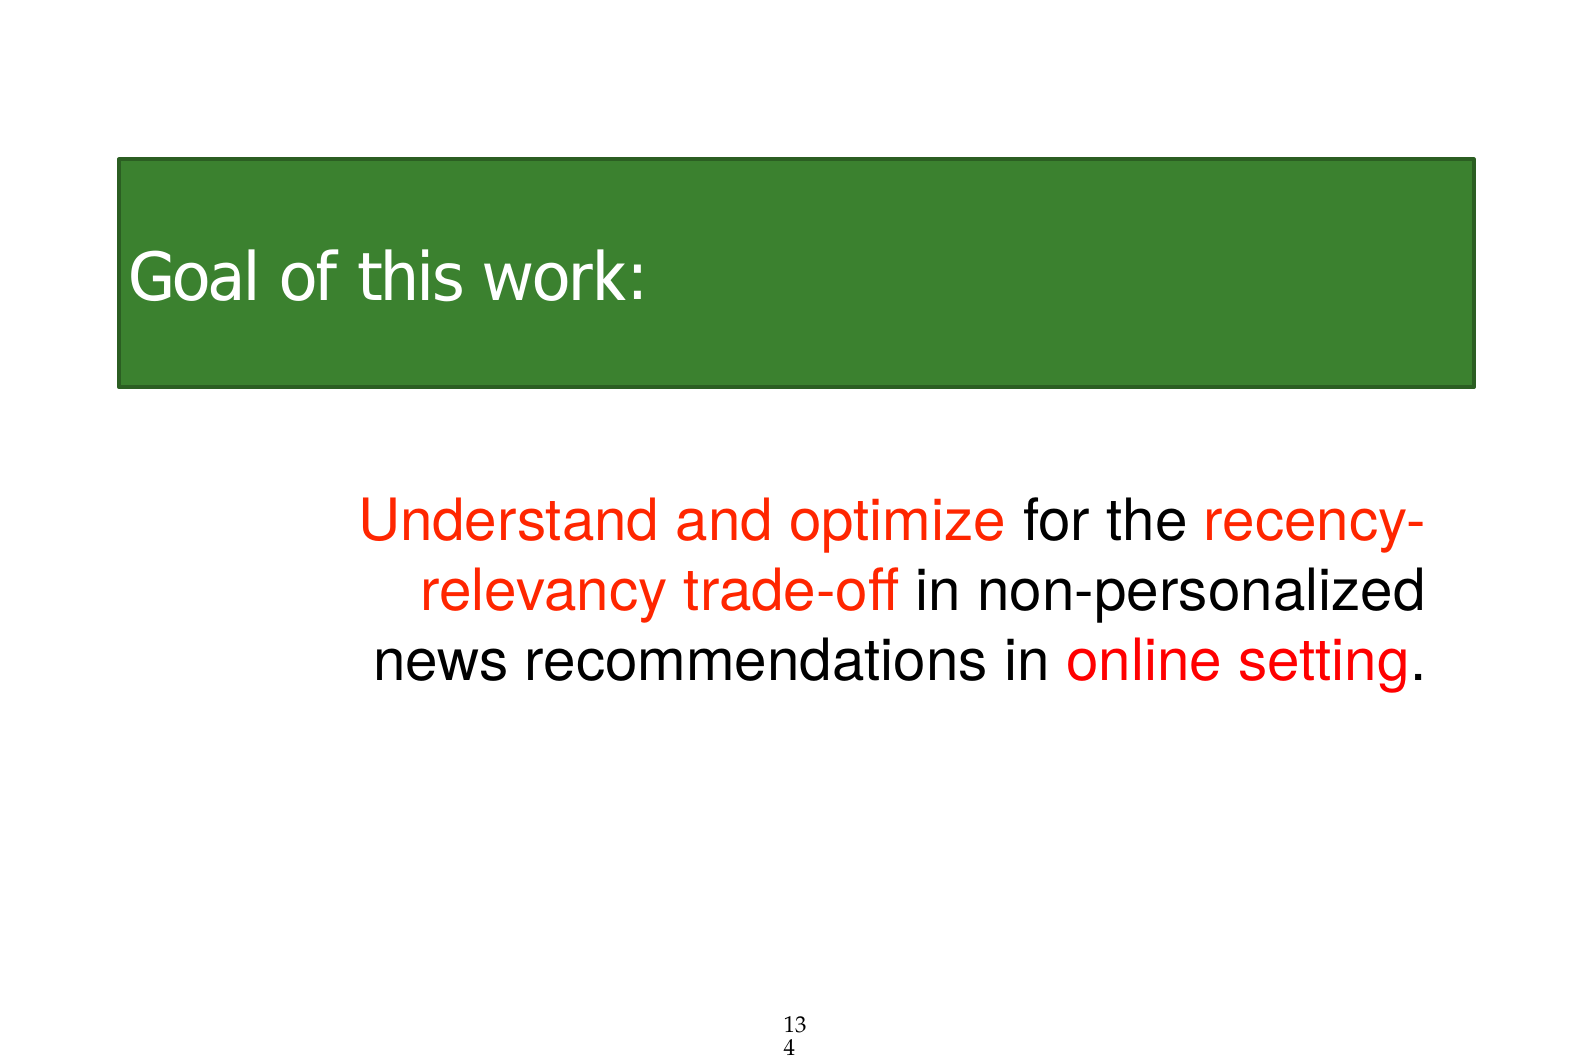

# Goal of this work:
Understand and optimize for the recency-relevancy trade-off in non-personalized news recommendations in online setting.
134